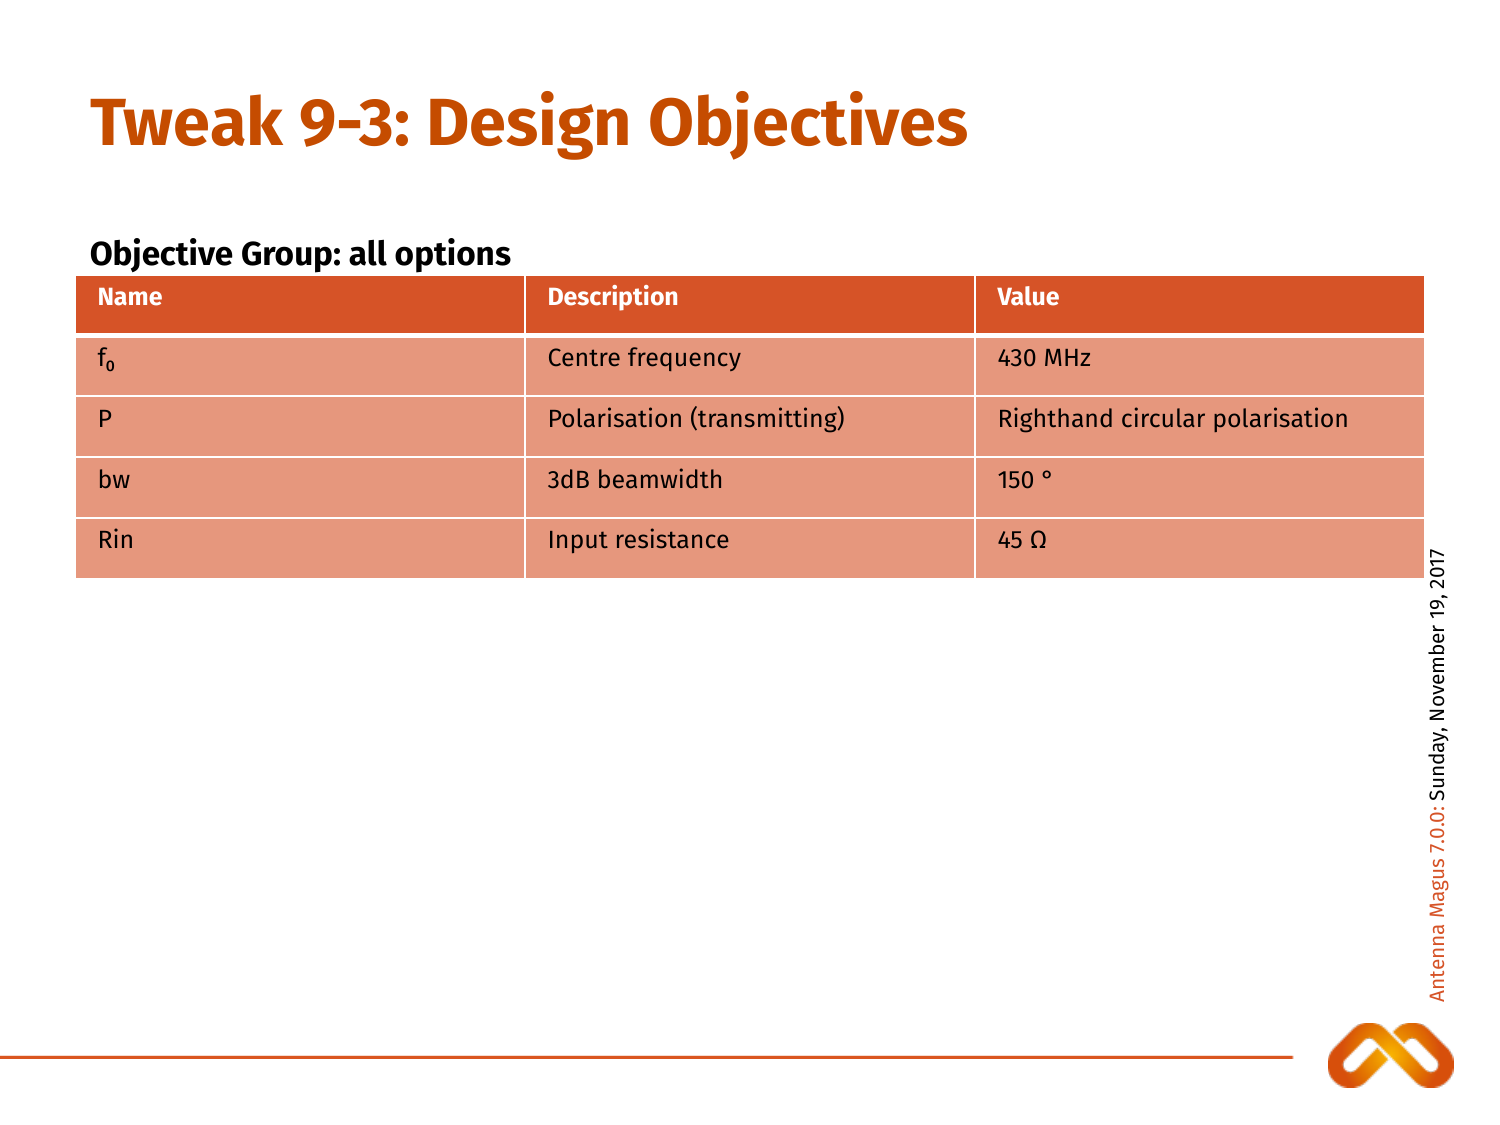

# Tweak 9-3: Design Objectives
Objective Group: all options
| Name | Description | Value |
| --- | --- | --- |
| f₀ | Centre frequency | 430 MHz |
| P | Polarisation (transmitting) | Righthand circular polarisation |
| bw | 3dB beamwidth | 150 ° |
| Rin | Input resistance | 45 Ω |